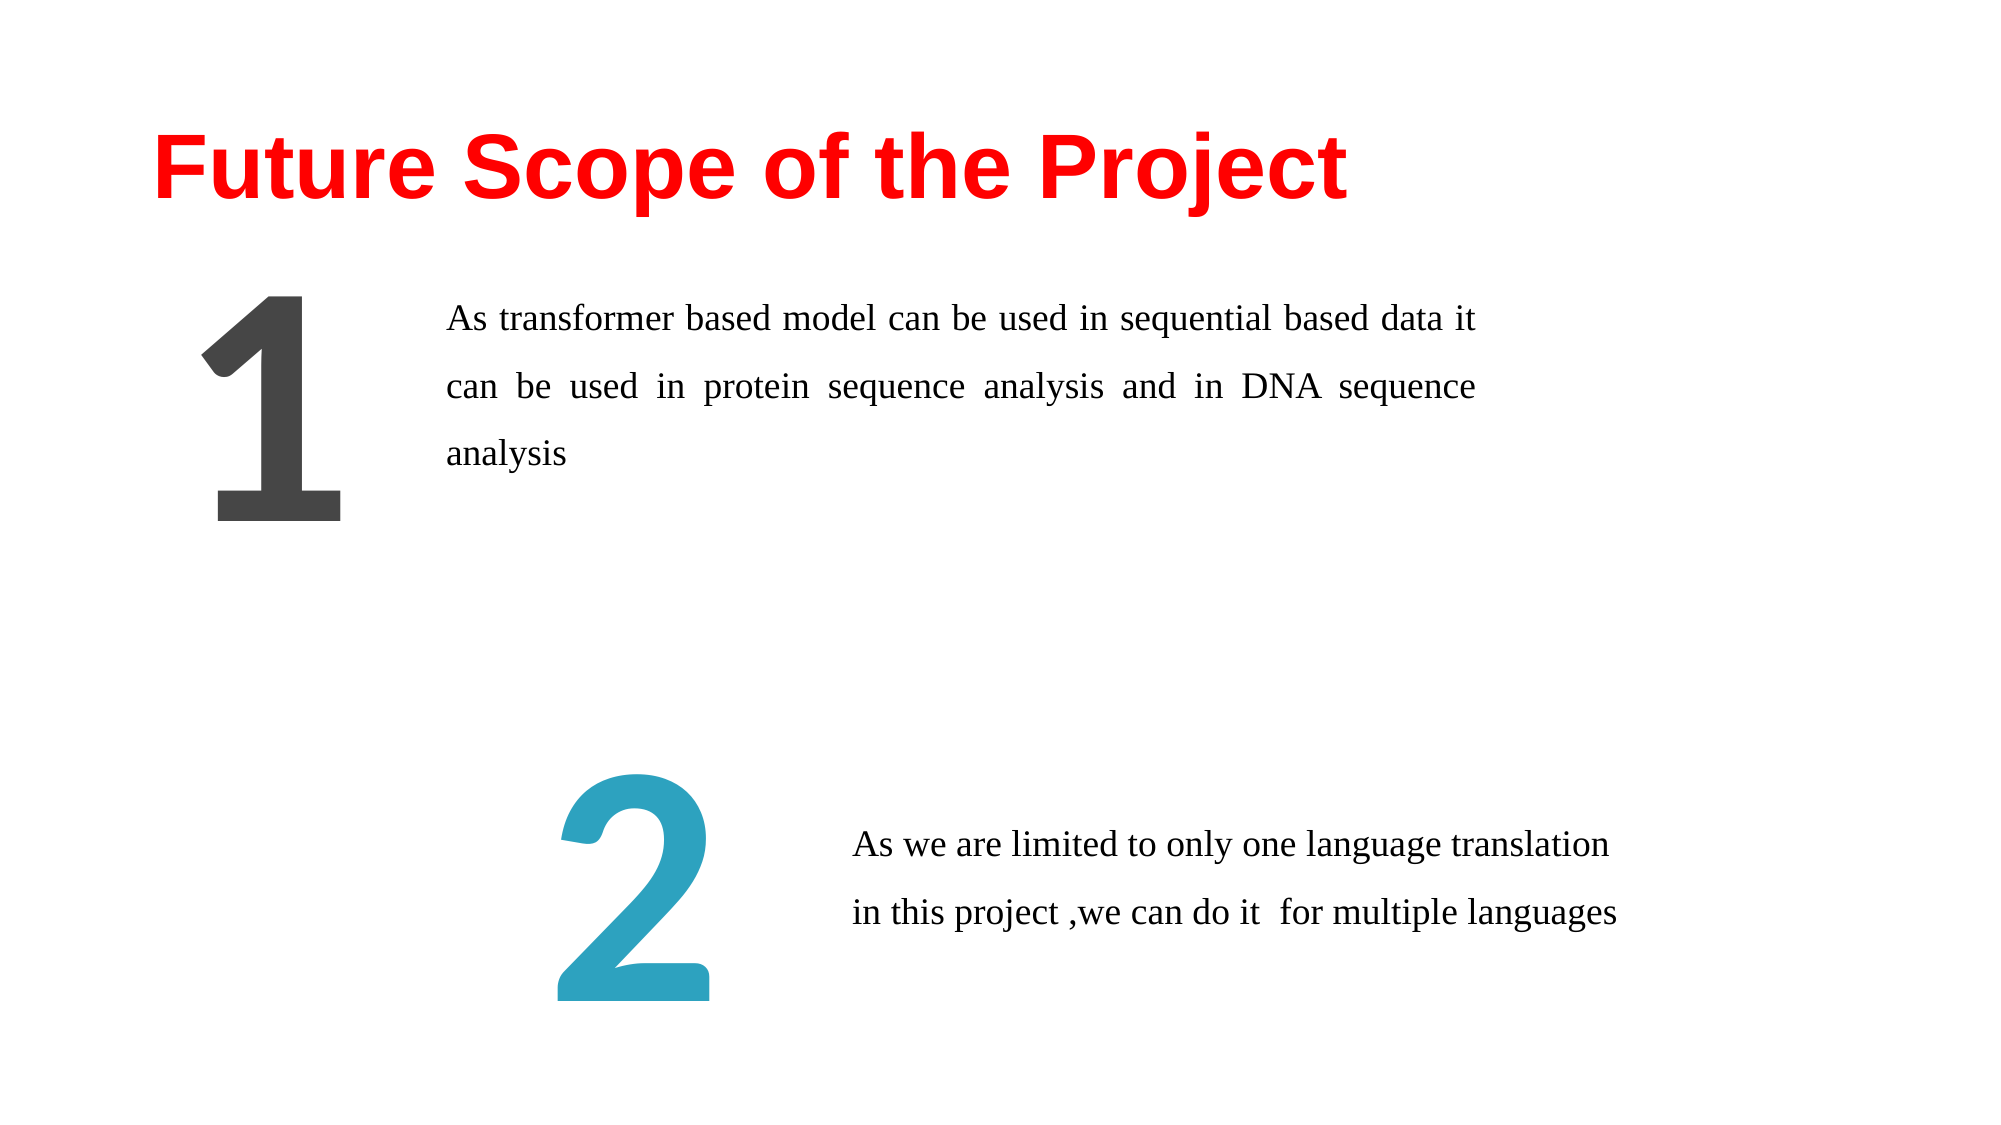

# Future Scope of the Project
1
As transformer based model can be used in sequential based data it can be used in protein sequence analysis and in DNA sequence analysis

2
As we are limited to only one language translation in this project ,we can do it  for multiple languages